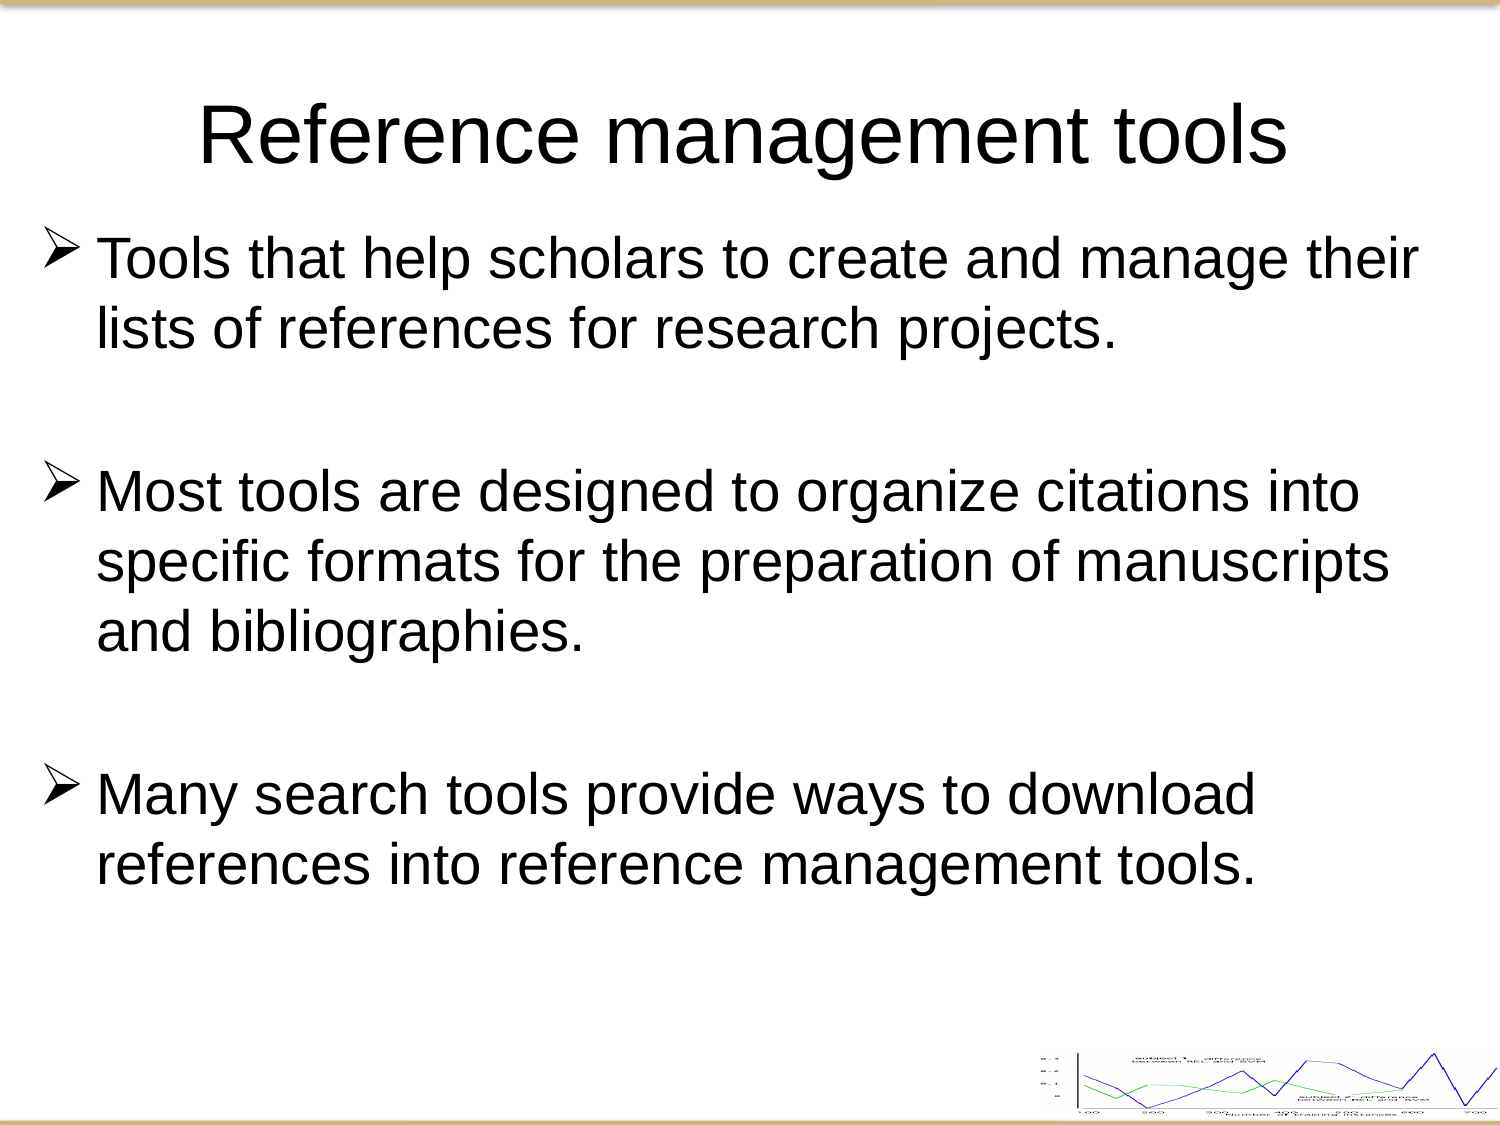

Reference management tools
Tools that help scholars to create and manage their lists of references for research projects.

Most tools are designed to organize citations into specific formats for the preparation of manuscripts and bibliographies.

Many search tools provide ways to download references into reference management tools.